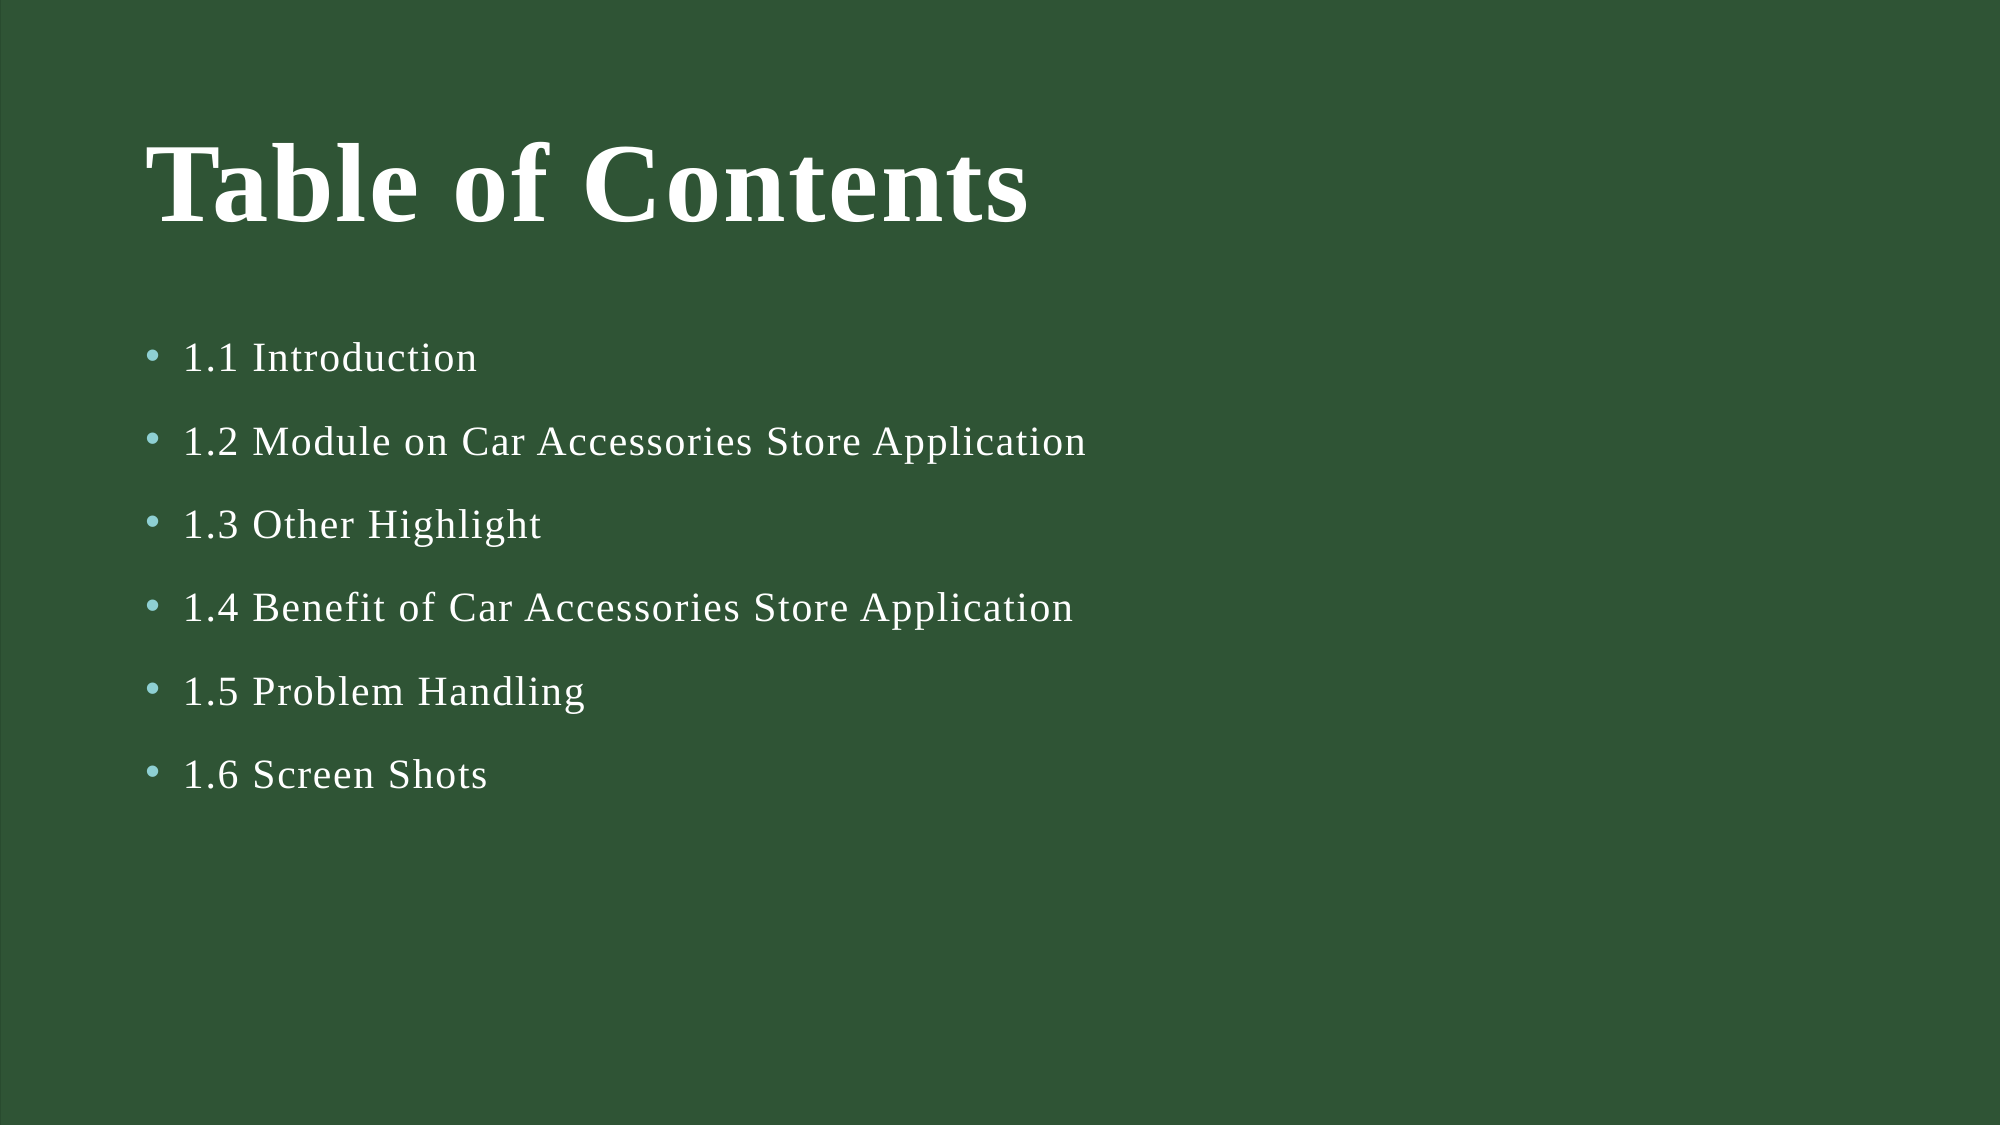

# Table of Contents
1.1 Introduction
1.2 Module on Car Accessories Store Application
1.3 Other Highlight
1.4 Benefit of Car Accessories Store Application
1.5 Problem Handling
1.6 Screen Shots